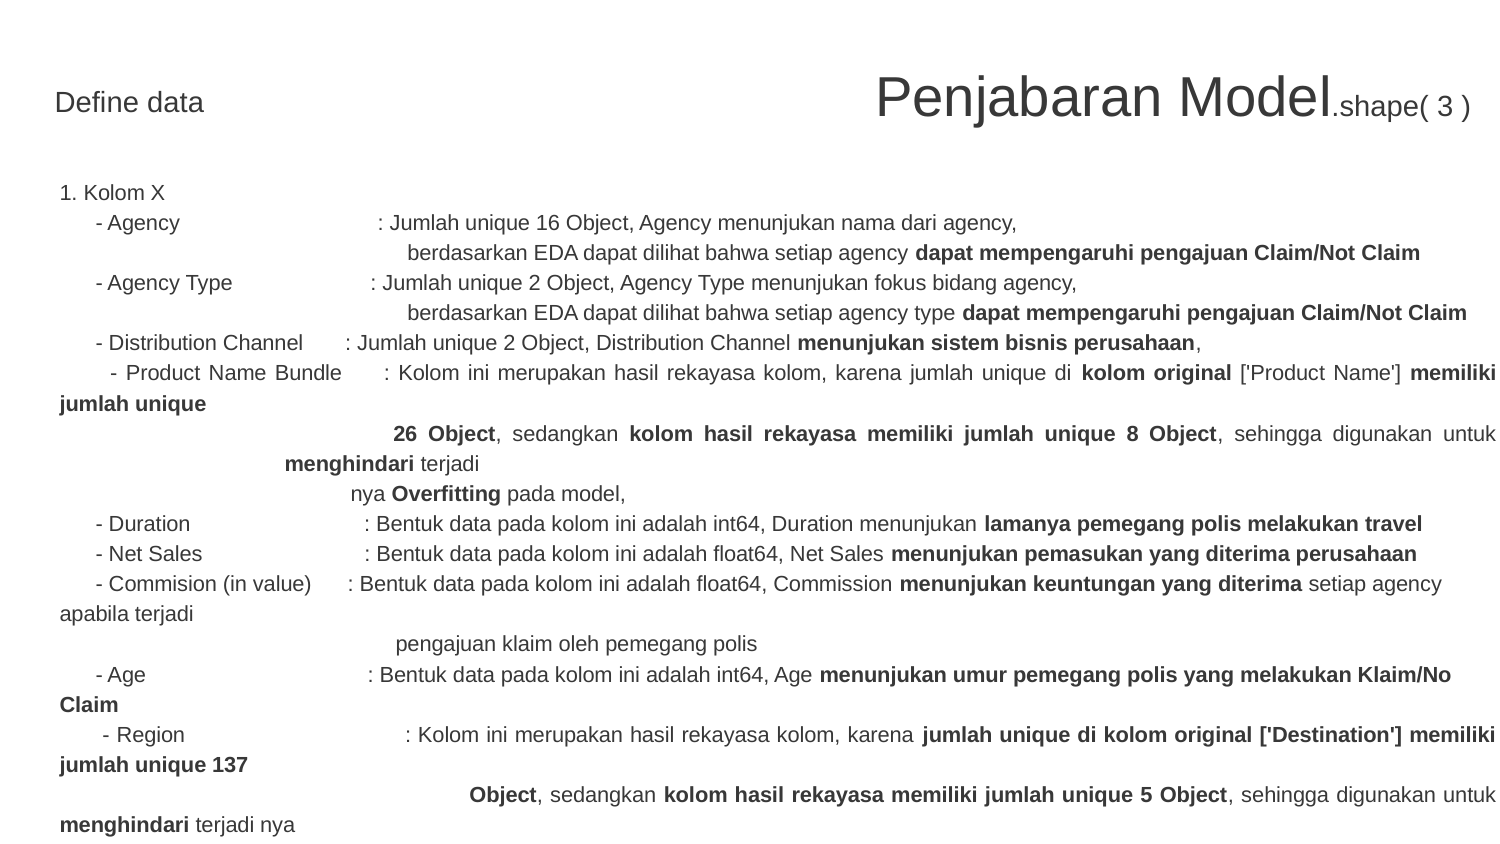

Penjabaran Model.shape( 3 )
Define data
1. Kolom X
      - Agency                                 : Jumlah unique 16 Object, Agency menunjukan nama dari agency,
                                                          berdasarkan EDA dapat dilihat bahwa setiap agency dapat mempengaruhi pengajuan Claim/Not Claim
      - Agency Type                       : Jumlah unique 2 Object, Agency Type menunjukan fokus bidang agency,
                                                          berdasarkan EDA dapat dilihat bahwa setiap agency type dapat mempengaruhi pengajuan Claim/Not Claim
      - Distribution Channel       : Jumlah unique 2 Object, Distribution Channel menunjukan sistem bisnis perusahaan,
      - Product Name Bundle     : Kolom ini merupakan hasil rekayasa kolom, karena jumlah unique di kolom original ['Product Name'] memiliki jumlah unique
          26 Object, sedangkan kolom hasil rekayasa memiliki jumlah unique 8 Object, sehingga digunakan untuk menghindari terjadi
           nya Overfitting pada model,
      - Duration                             : Bentuk data pada kolom ini adalah int64, Duration menunjukan lamanya pemegang polis melakukan travel
      - Net Sales                           : Bentuk data pada kolom ini adalah float64, Net Sales menunjukan pemasukan yang diterima perusahaan
      - Commision (in value)      : Bentuk data pada kolom ini adalah float64, Commission menunjukan keuntungan yang diterima setiap agency apabila terjadi
                                                        pengajuan klaim oleh pemegang polis
      - Age                                     : Bentuk data pada kolom ini adalah int64, Age menunjukan umur pemegang polis yang melakukan Klaim/No Claim
      - Region                               : Kolom ini merupakan hasil rekayasa kolom, karena jumlah unique di kolom original ['Destination'] memiliki jumlah unique 137
                                                       Object, sedangkan kolom hasil rekayasa memiliki jumlah unique 5 Object, sehingga digunakan untuk menghindari terjadi nya
                                                       Overfitting pada model,

2. Kolom y
      - Claim                                 : Kolom Claim menunjukan status pemilik polis mengajukan pencairan dana polis asuransi travel,
                                                      Kolom ini akan menjadi fokus utama dalam pengambilan keputusan, sehingga akan dipengaruhi oleh variabel X